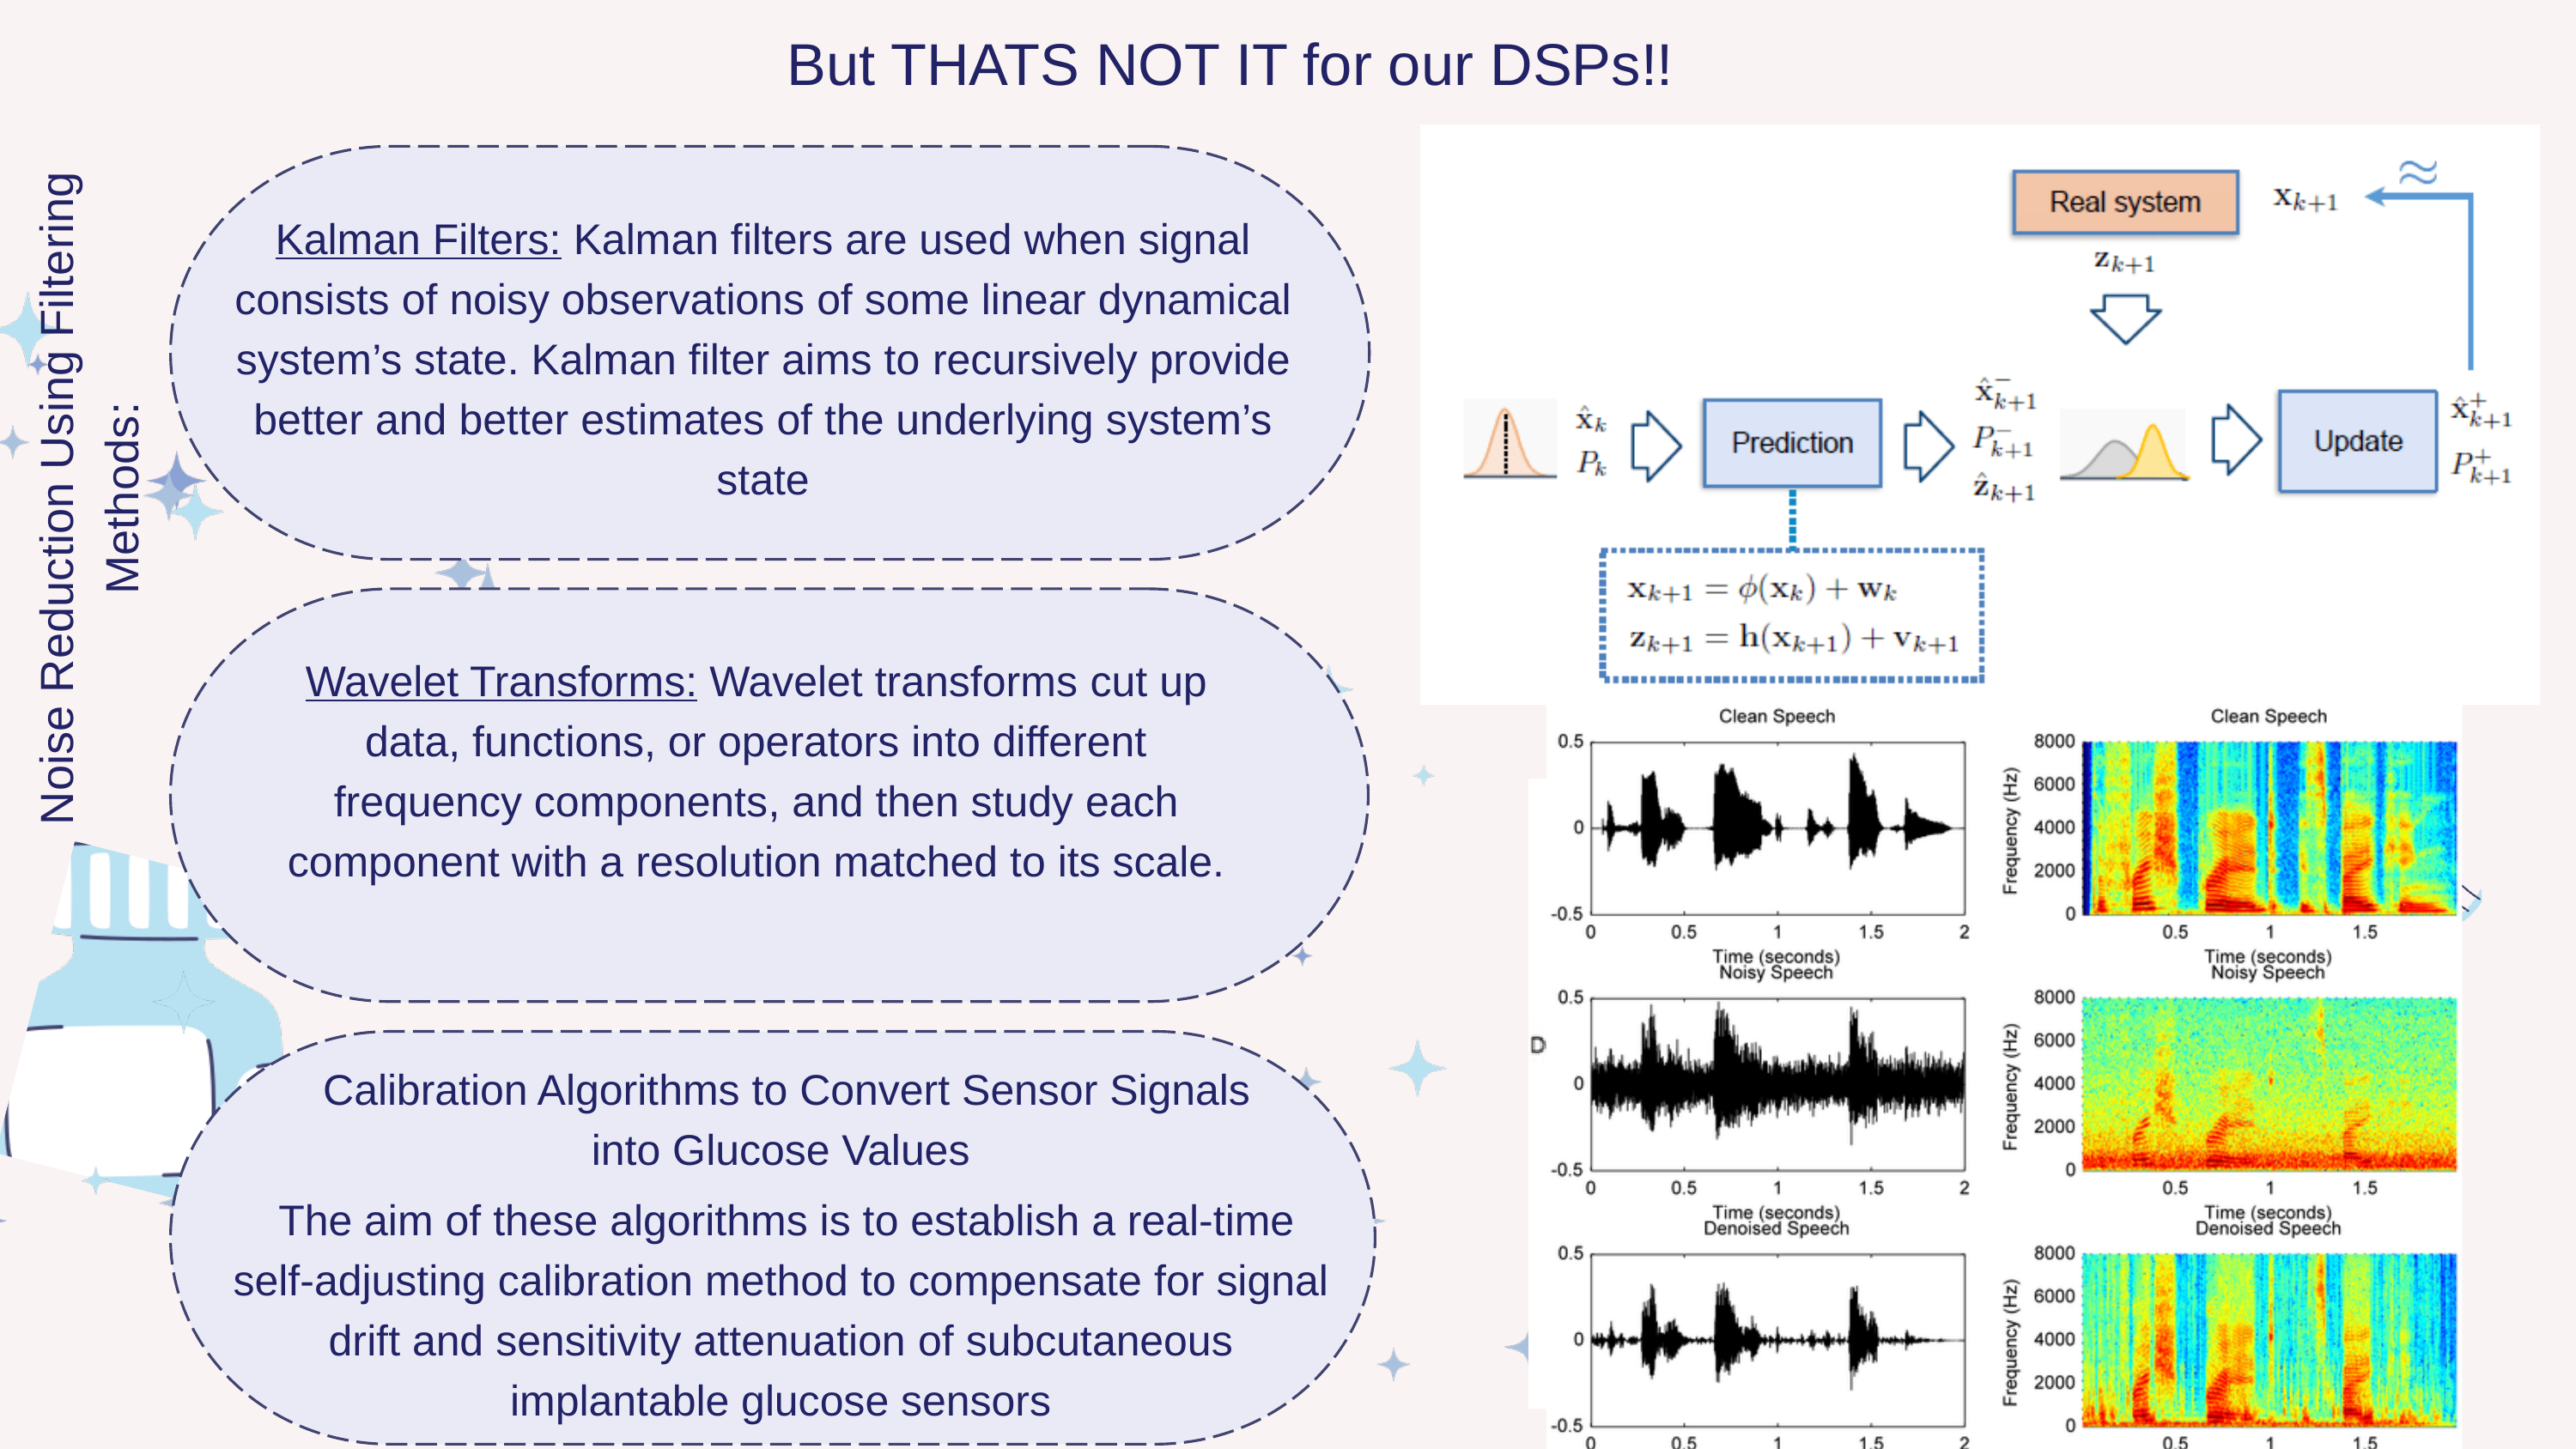

But THATS NOT IT for our DSPs!!

Kalman Filters: Kalman filters are used when signal consists of noisy observations of some linear dynamical system’s state. Kalman filter aims to recursively provide better and better estimates of the underlying system’s state

Noise Reduction Using Filtering Methods:

Wavelet Transforms: Wavelet transforms cut up data, functions, or operators into different frequency components, and then study each component with a resolution matched to its scale.

 Calibration Algorithms to Convert Sensor Signals into Glucose Values
 The aim of these algorithms is to establish a real-time self-adjusting calibration method to compensate for signal drift and sensitivity attenuation of subcutaneous implantable glucose sensors